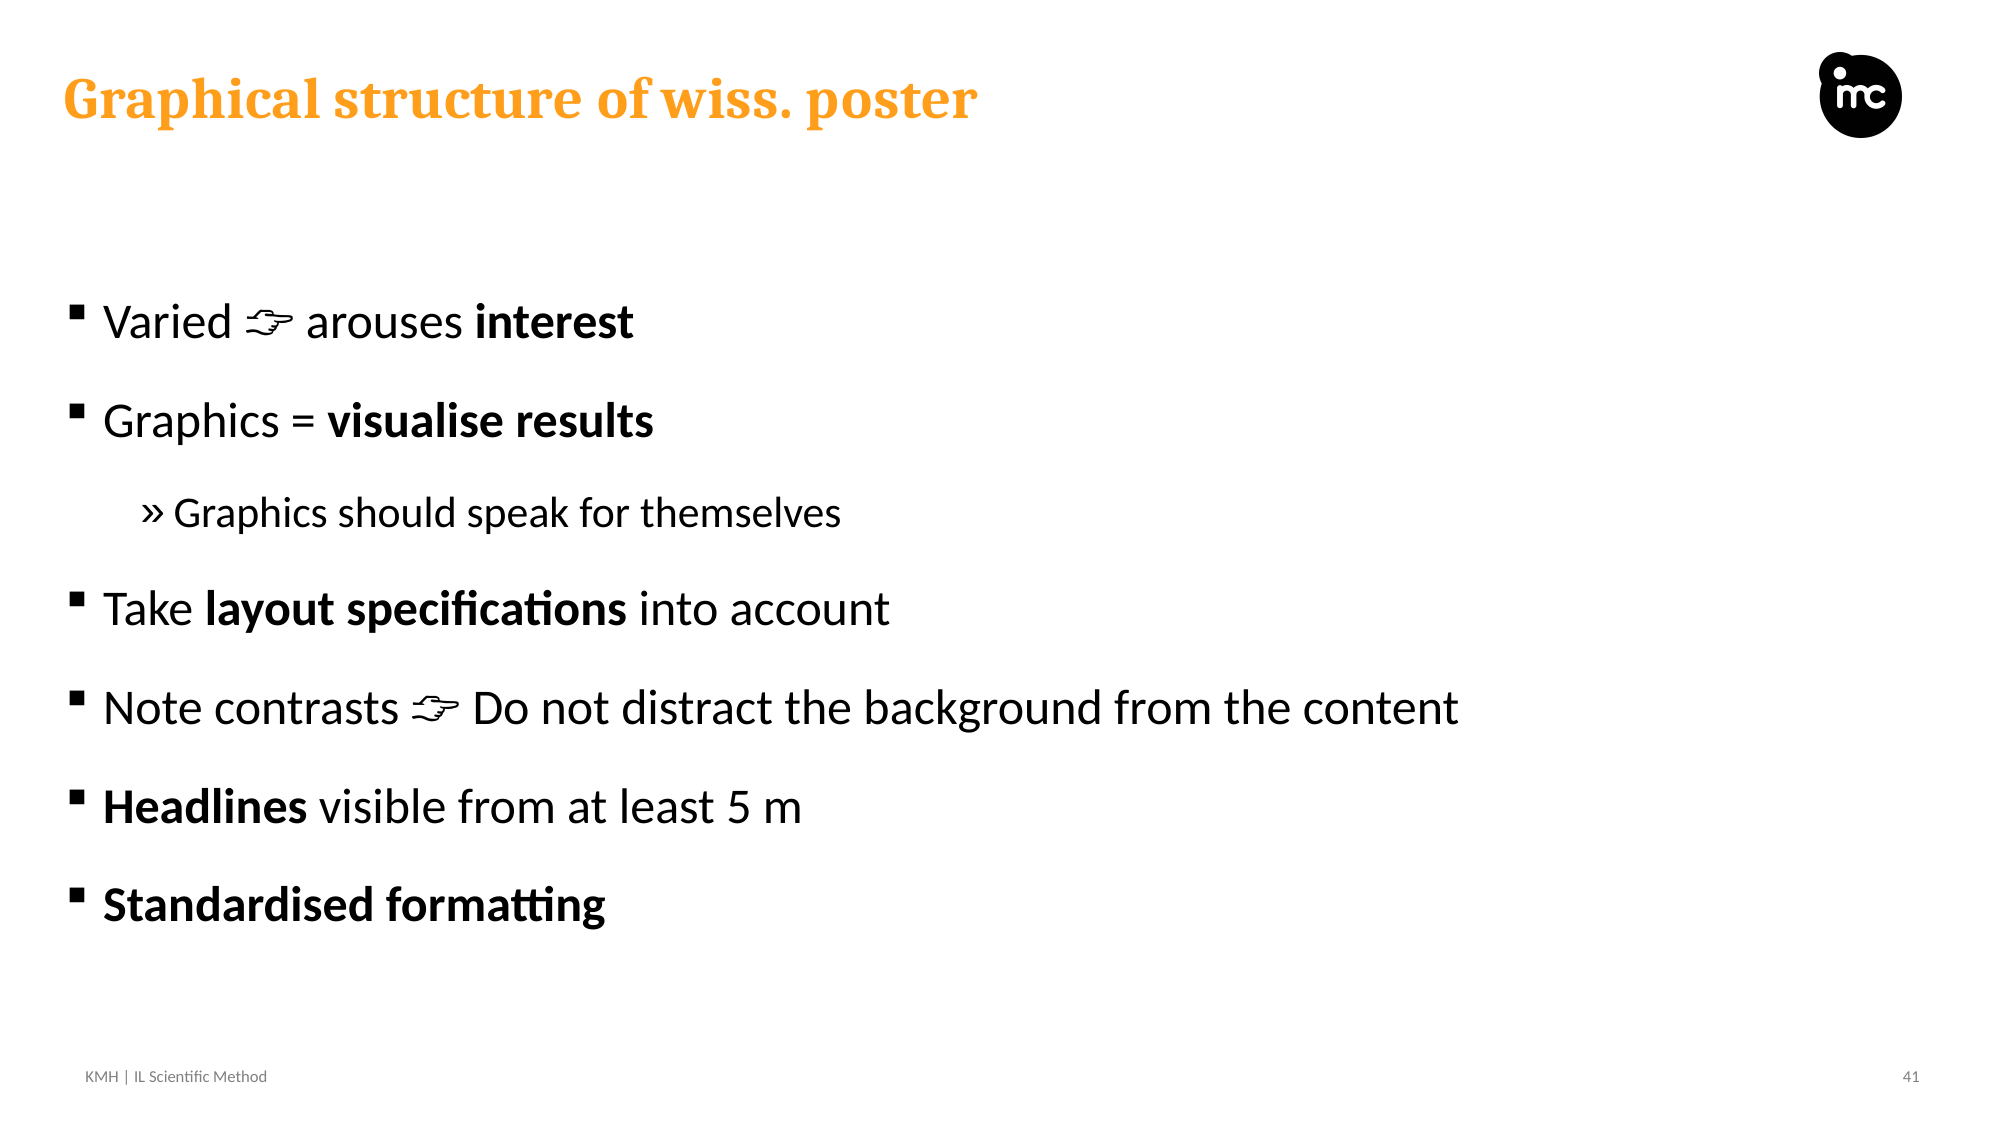

# Graphical structure of wiss. poster
Varied 👉 arouses interest
Graphics = visualise results
Graphics should speak for themselves
Take layout specifications into account
Note contrasts 👉 Do not distract the background from the content
Headlines visible from at least 5 m
Standardised formatting